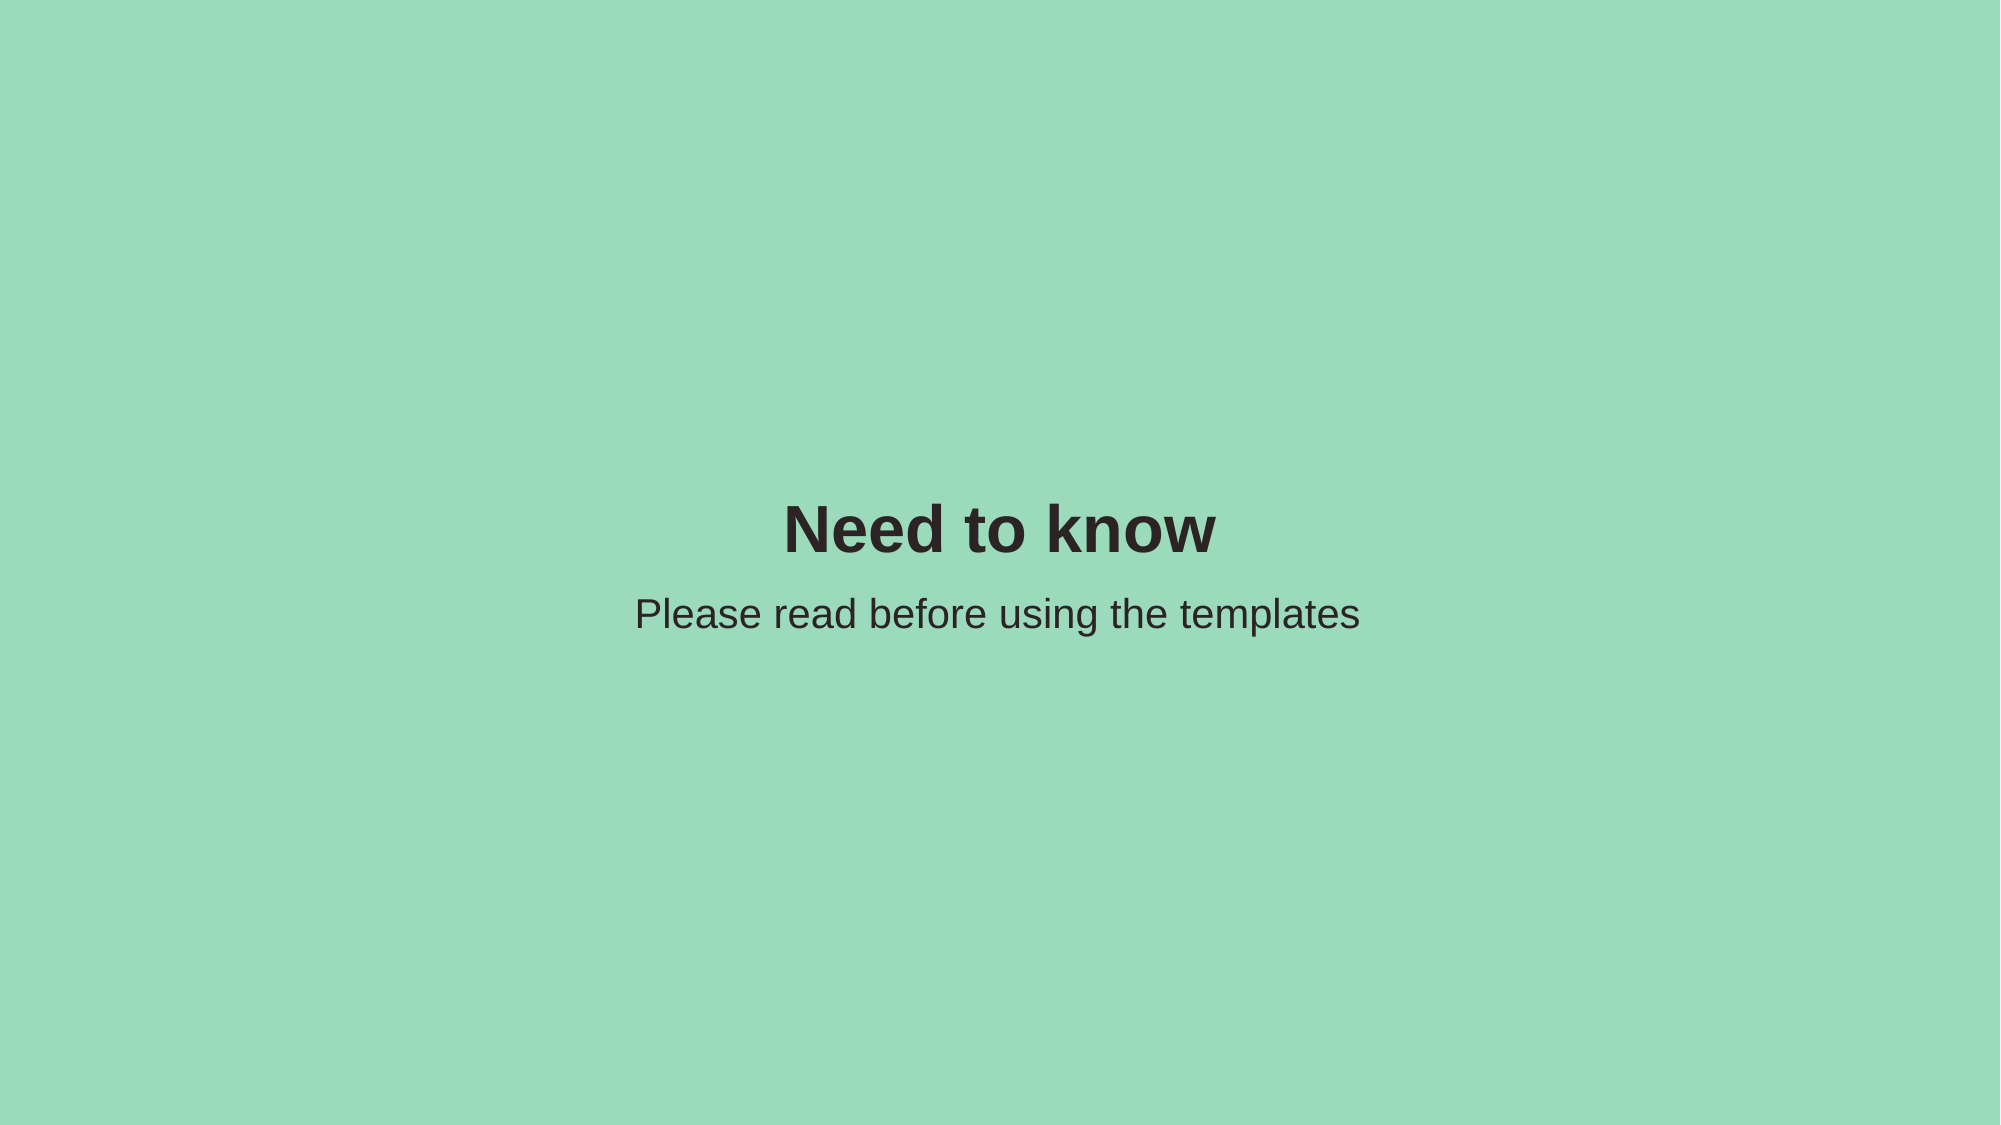

# Need to know
Please read before using the templates